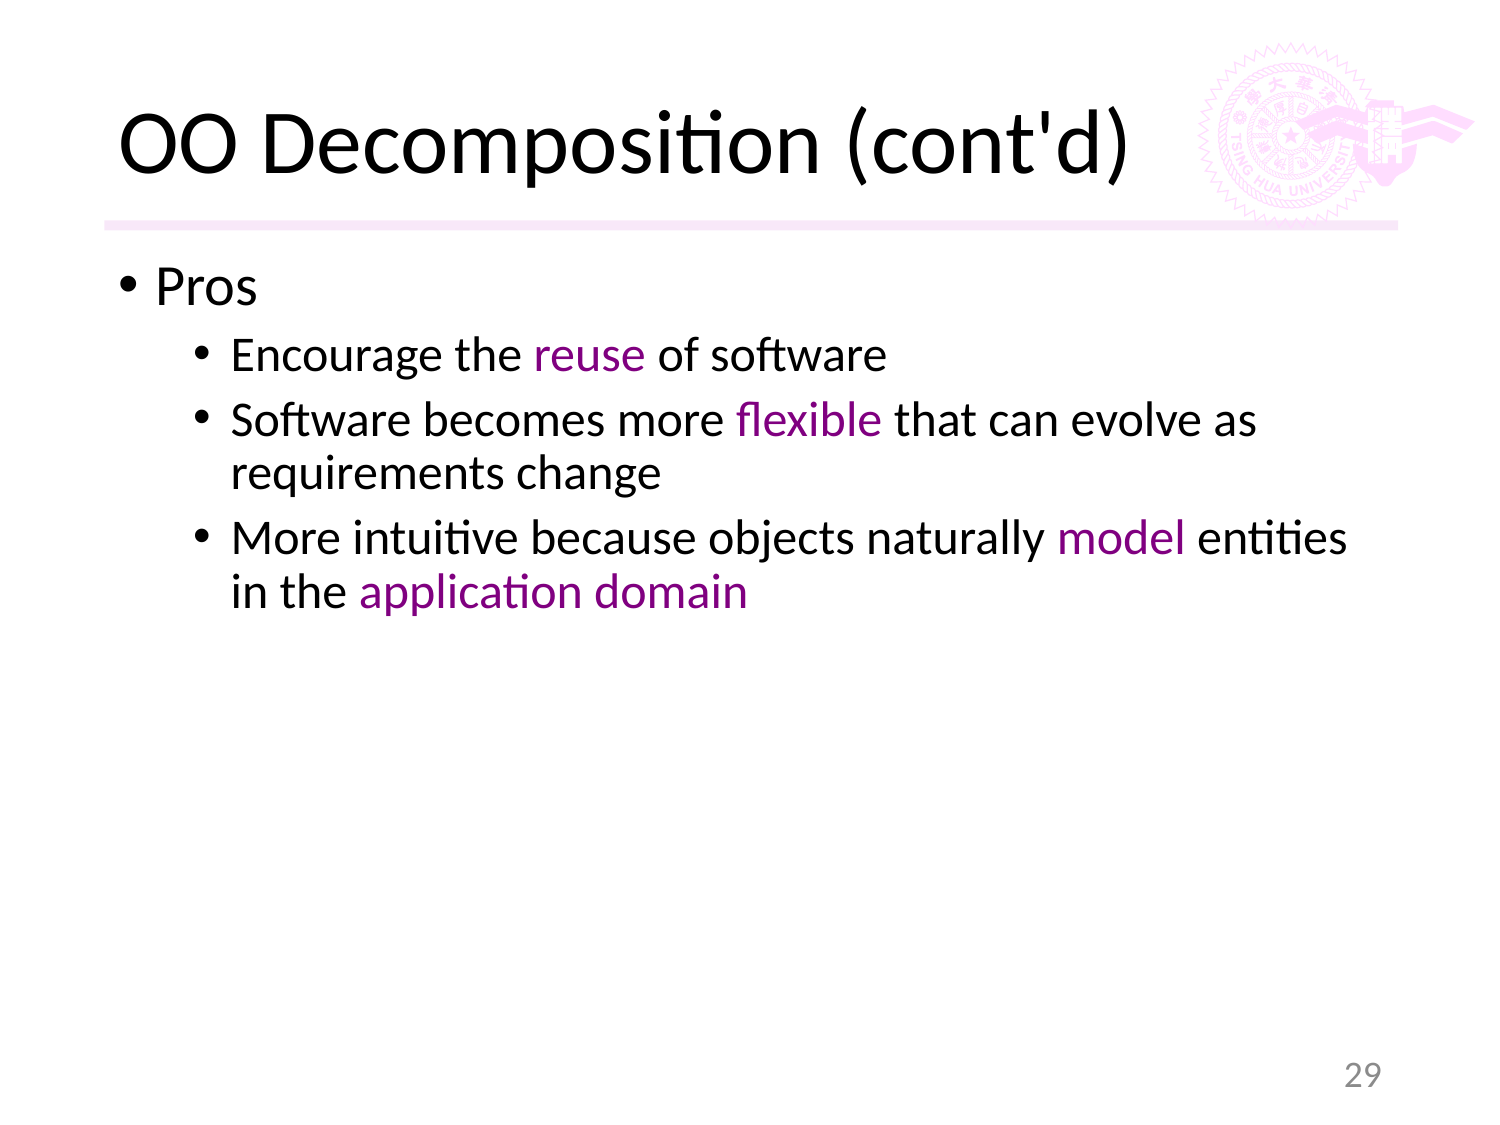

# OO Decomposition (cont'd)
Pros
Encourage the reuse of software
Software becomes more flexible that can evolve as requirements change
More intuitive because objects naturally model entities in the application domain

29